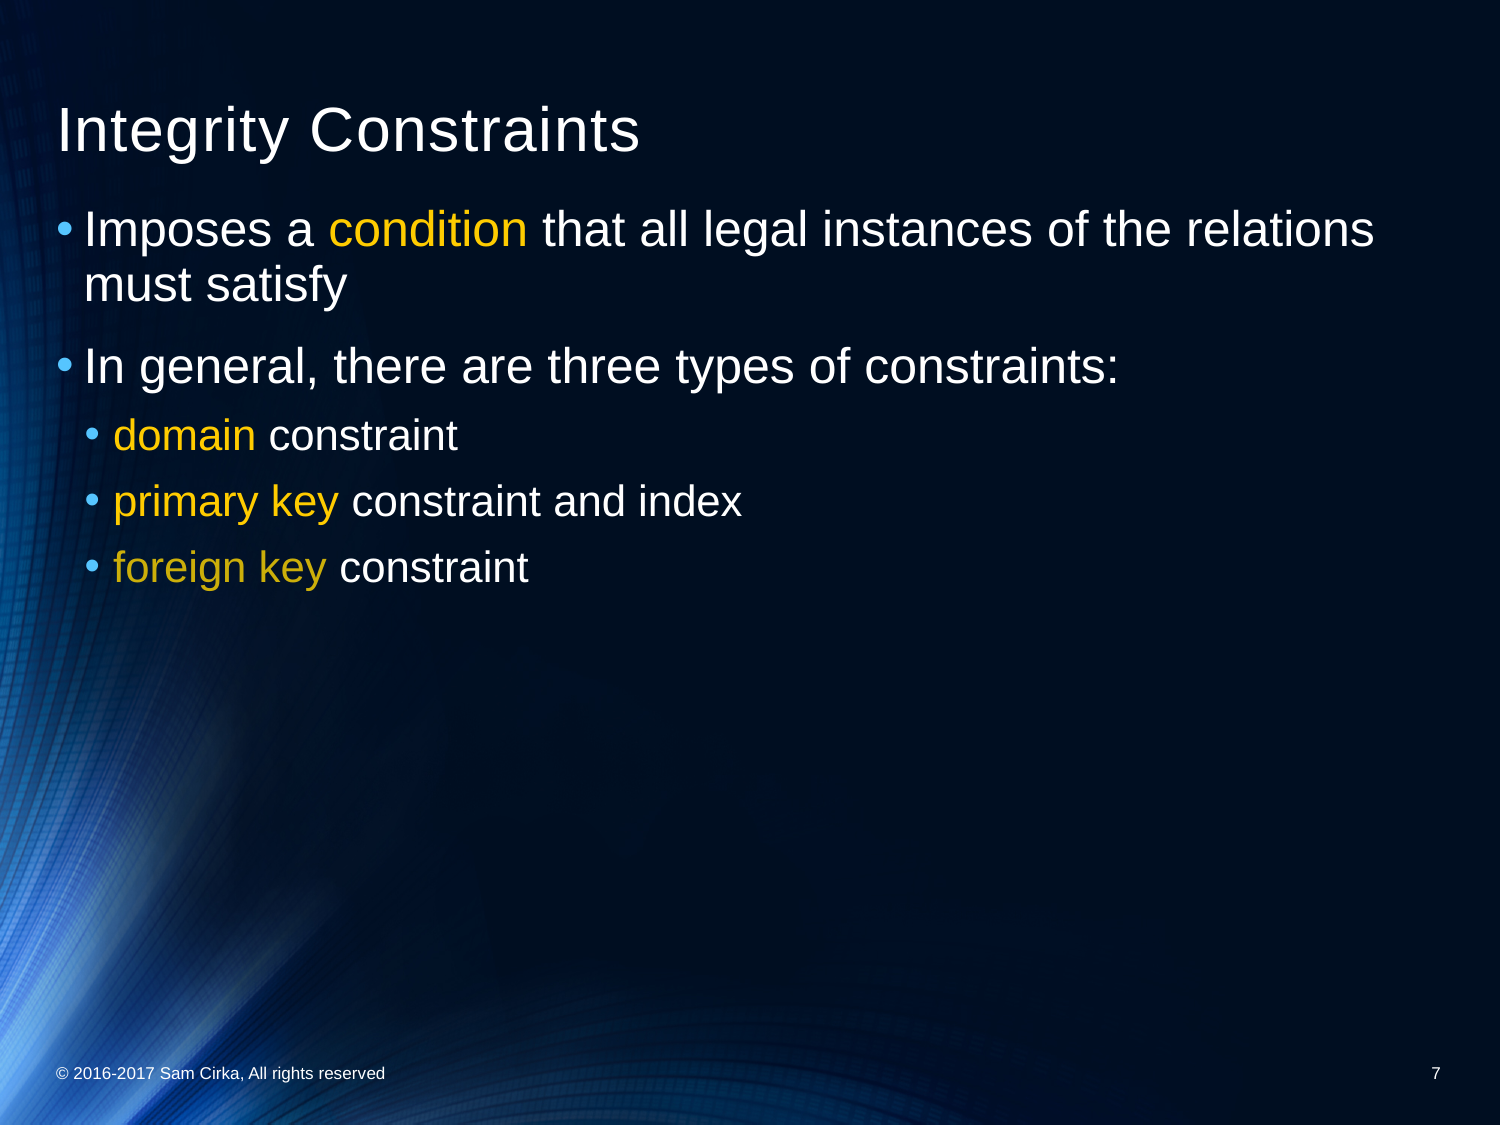

# Integrity Constraints
Imposes a condition that all legal instances of the relations must satisfy
In general, there are three types of constraints:
domain constraint
primary key constraint and index
foreign key constraint

© 2016-2017 Sam Cirka, All rights reserved
7